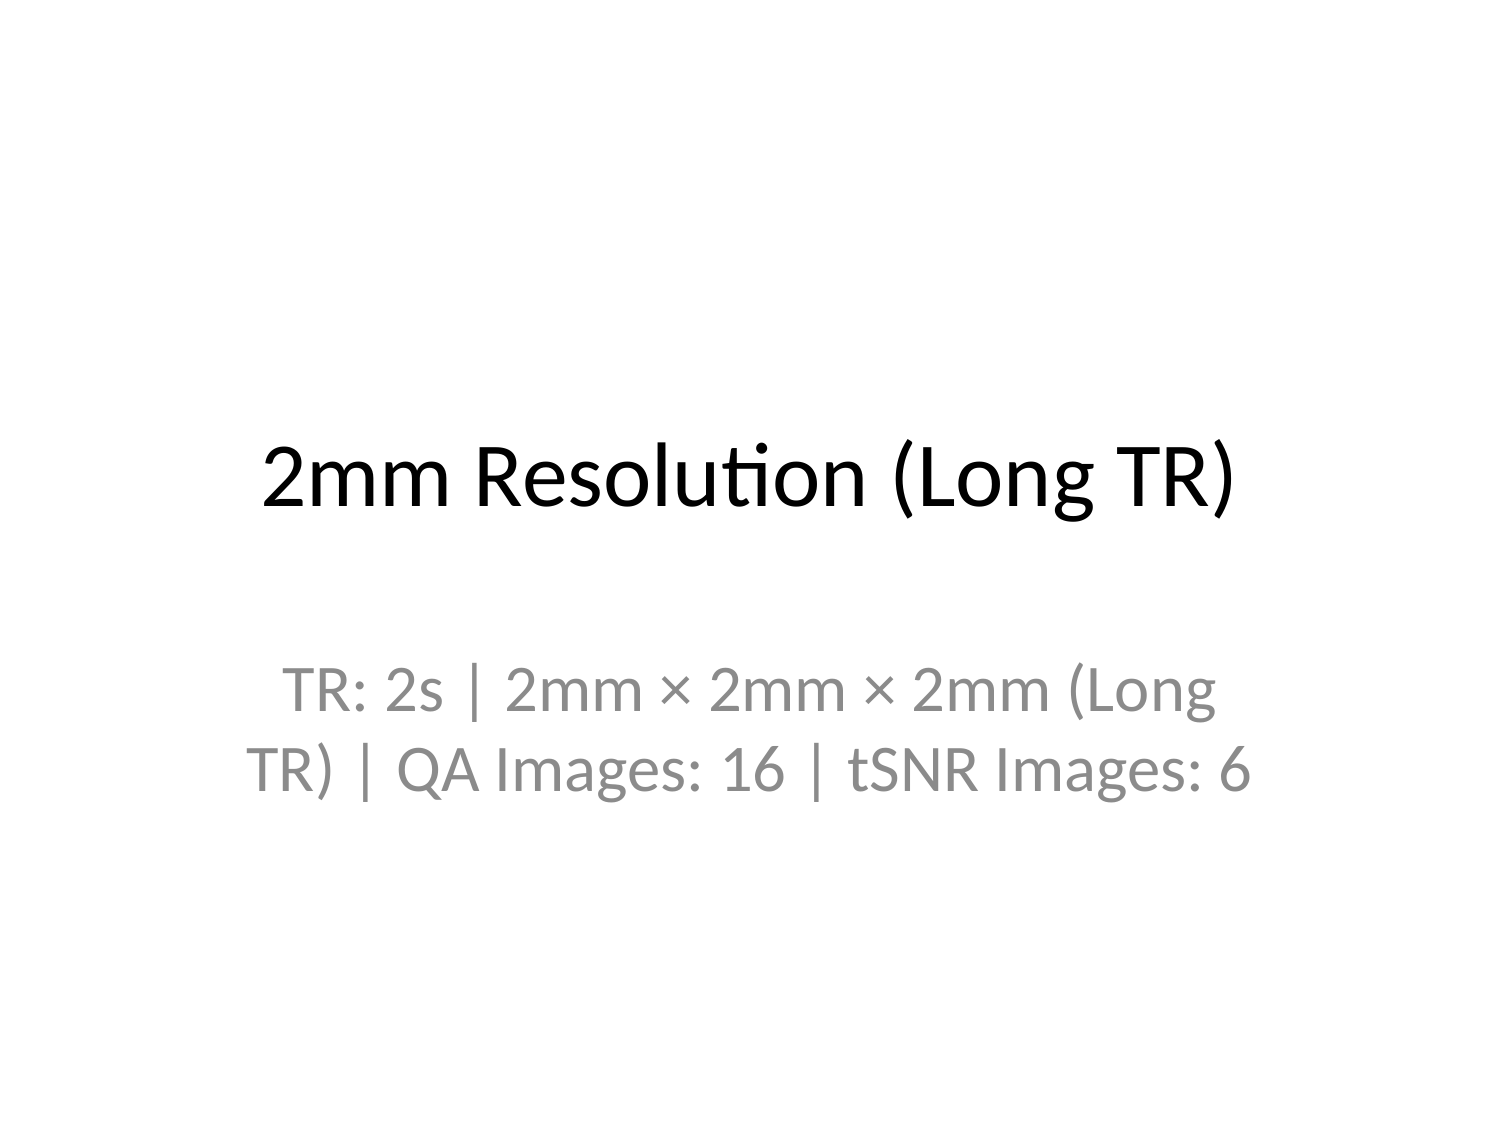

# 2mm Resolution (Long TR)
TR: 2s | 2mm × 2mm × 2mm (Long TR) | QA Images: 16 | tSNR Images: 6